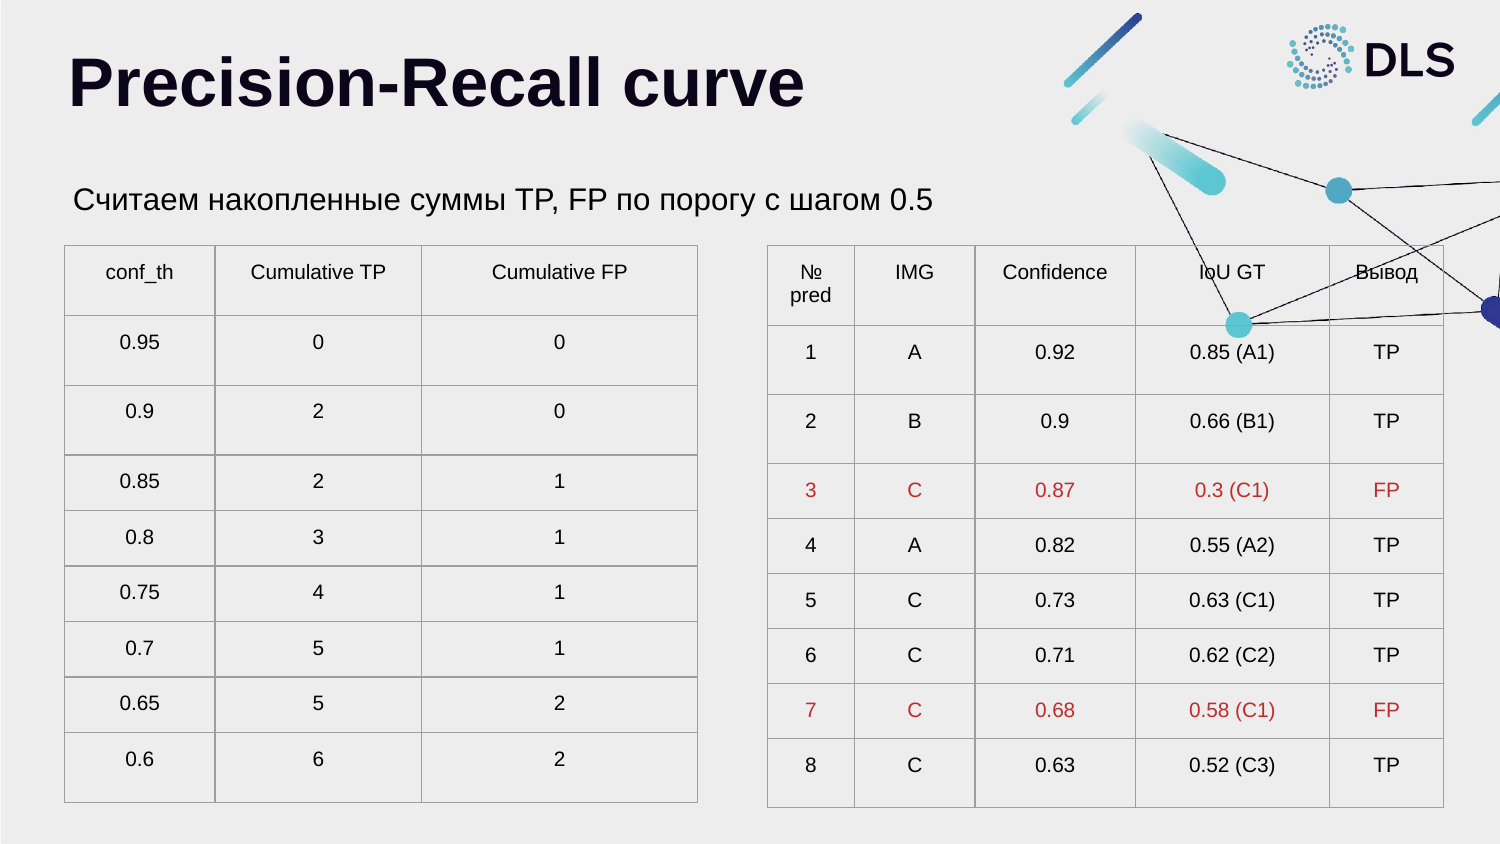

# Precision-Recall curve
Считаем накопленные суммы TP, FP по порогу с шагом 0.5
| № pred | IMG | Confidence | IoU GT | Вывод |
| --- | --- | --- | --- | --- |
| 1 | A | 0.92 | 0.85 (A1) | TP |
| 2 | B | 0.9 | 0.66 (B1) | TP |
| 3 | C | 0.87 | 0.3 (C1) | FP |
| 4 | A | 0.82 | 0.55 (A2) | TP |
| 5 | C | 0.73 | 0.63 (C1) | TP |
| 6 | C | 0.71 | 0.62 (C2) | TP |
| 7 | C | 0.68 | 0.58 (C1) | FP |
| 8 | C | 0.63 | 0.52 (C3) | TP |
| conf\_th | Cumulative TP | Cumulative FP |
| --- | --- | --- |
| 0.95 | 0 | 0 |
| 0.9 | 2 | 0 |
| 0.85 | 2 | 1 |
| 0.8 | 3 | 1 |
| 0.75 | 4 | 1 |
| 0.7 | 5 | 1 |
| 0.65 | 5 | 2 |
| 0.6 | 6 | 2 |